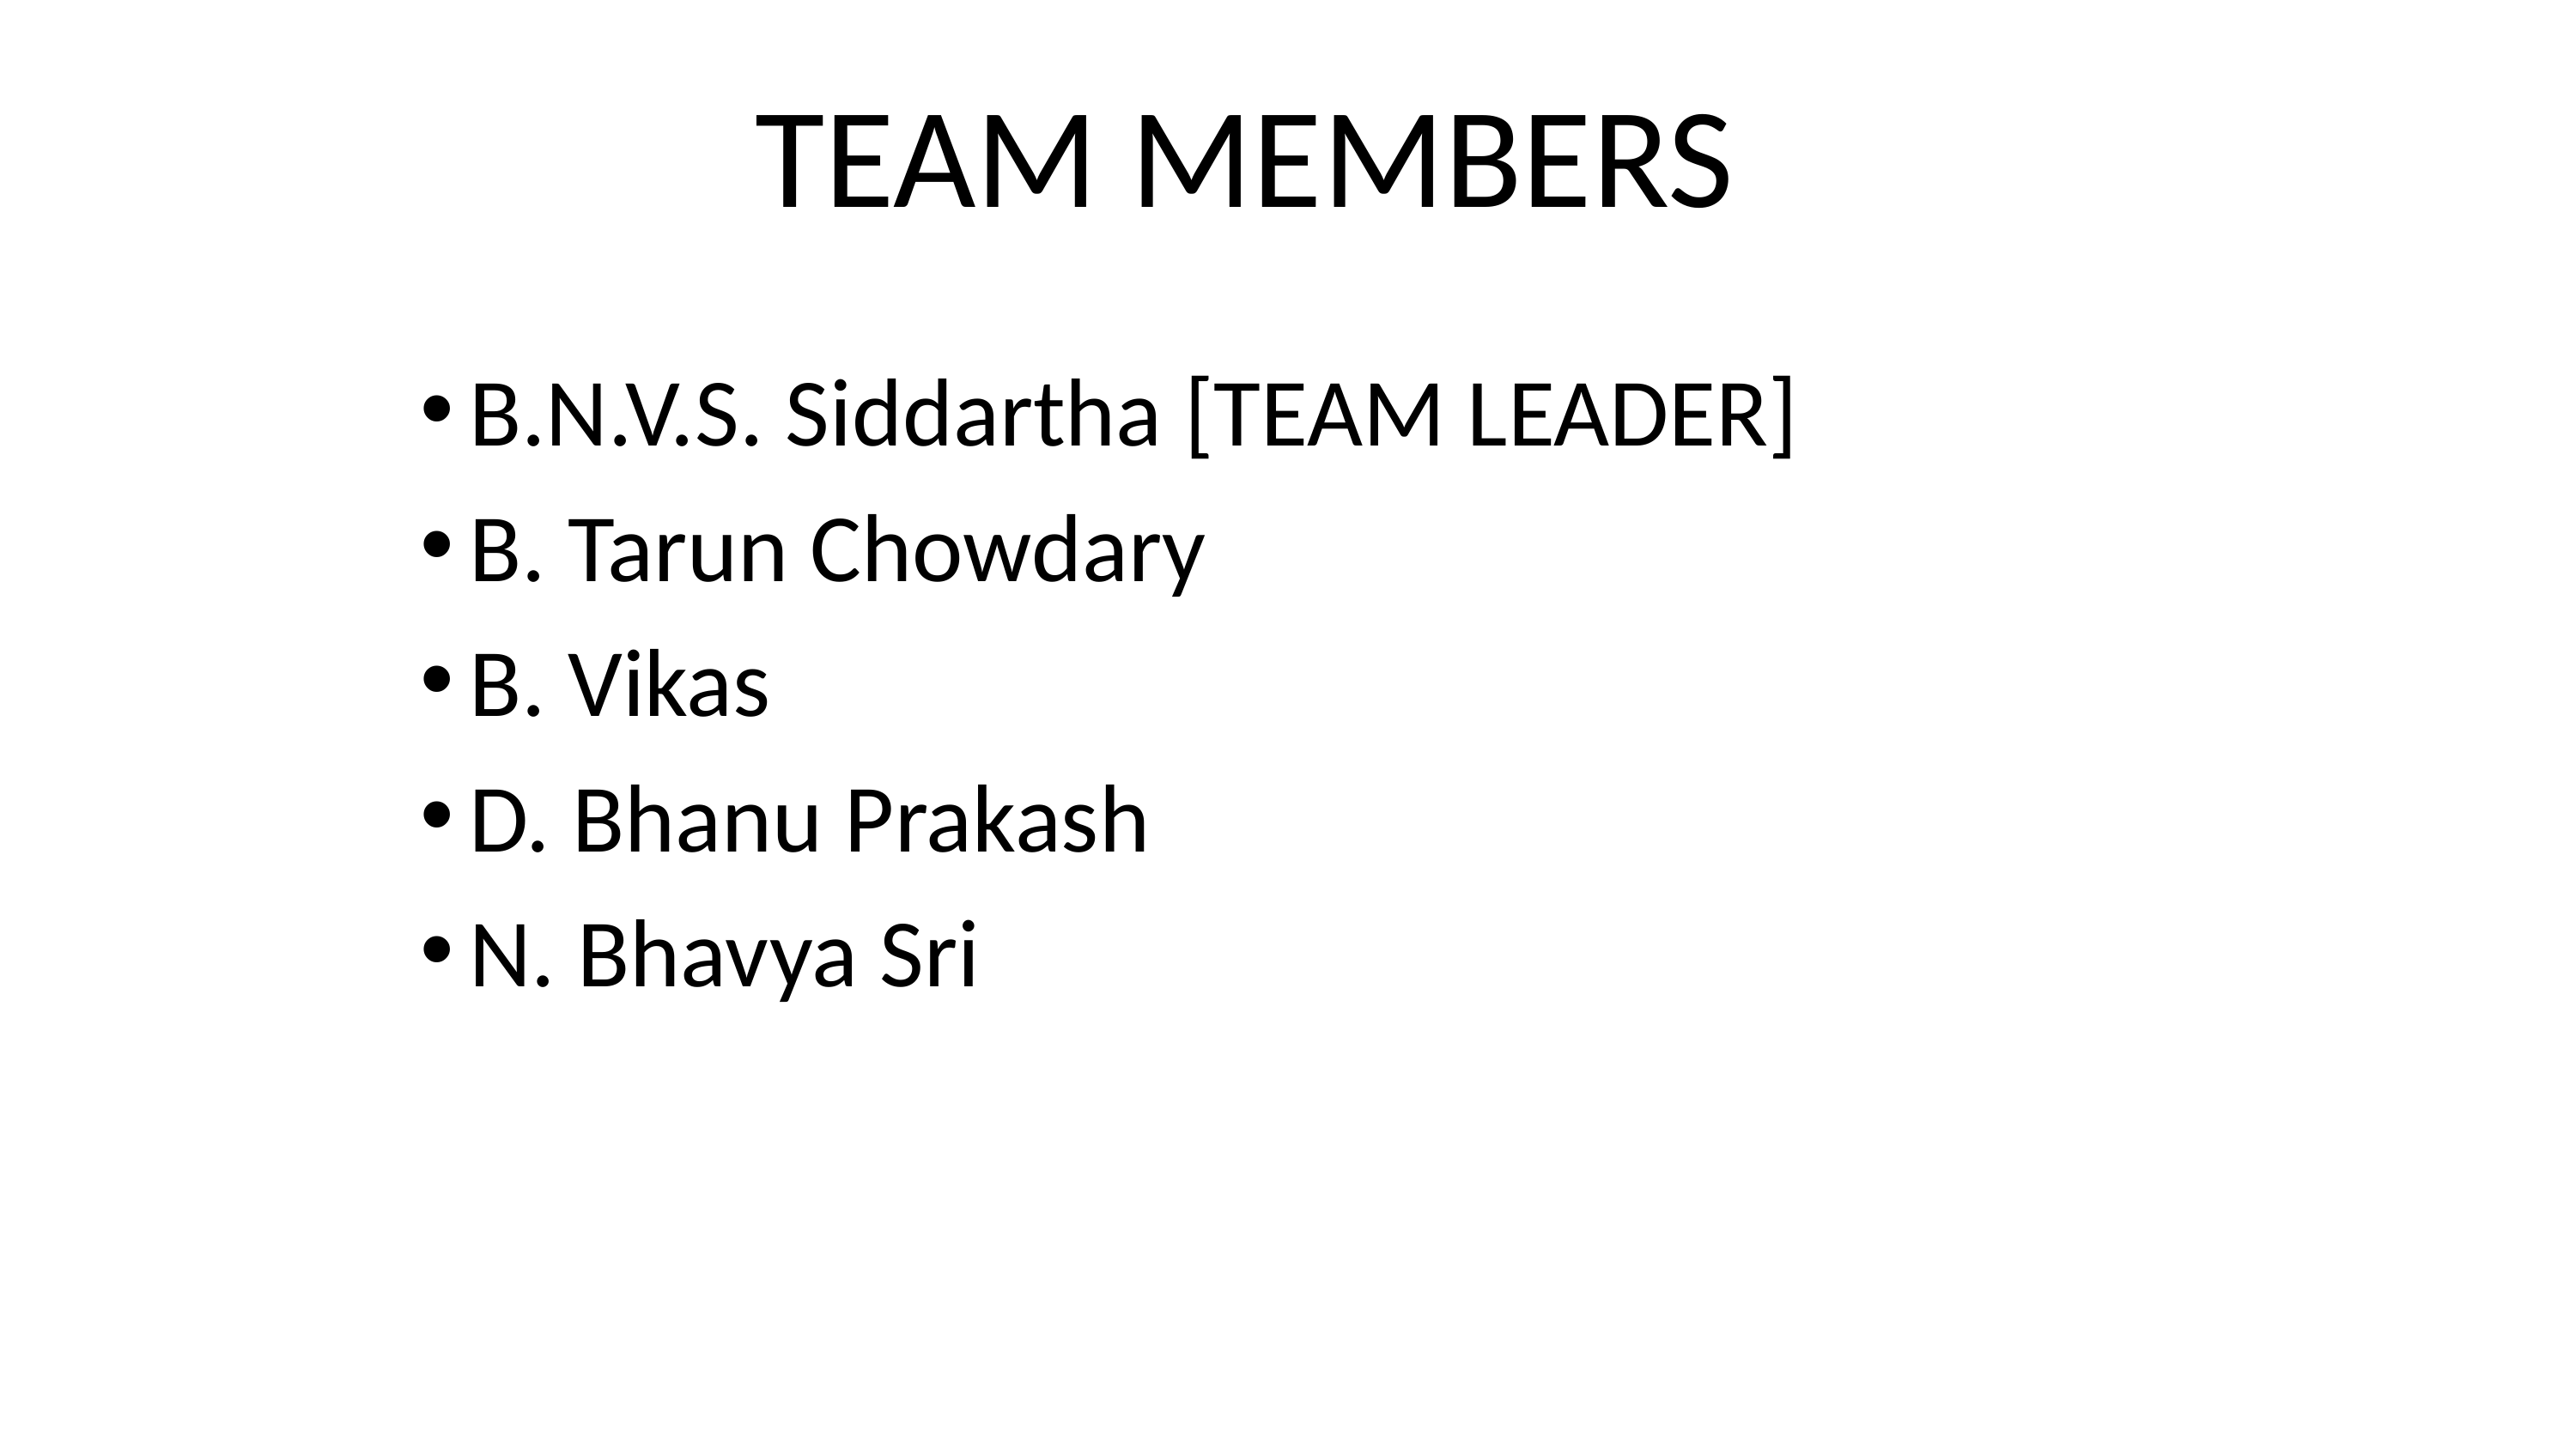

# TEAM MEMBERS
B.N.V.S. Siddartha [TEAM LEADER]
B. Tarun Chowdary
B. Vikas
D. Bhanu Prakash
N. Bhavya Sri